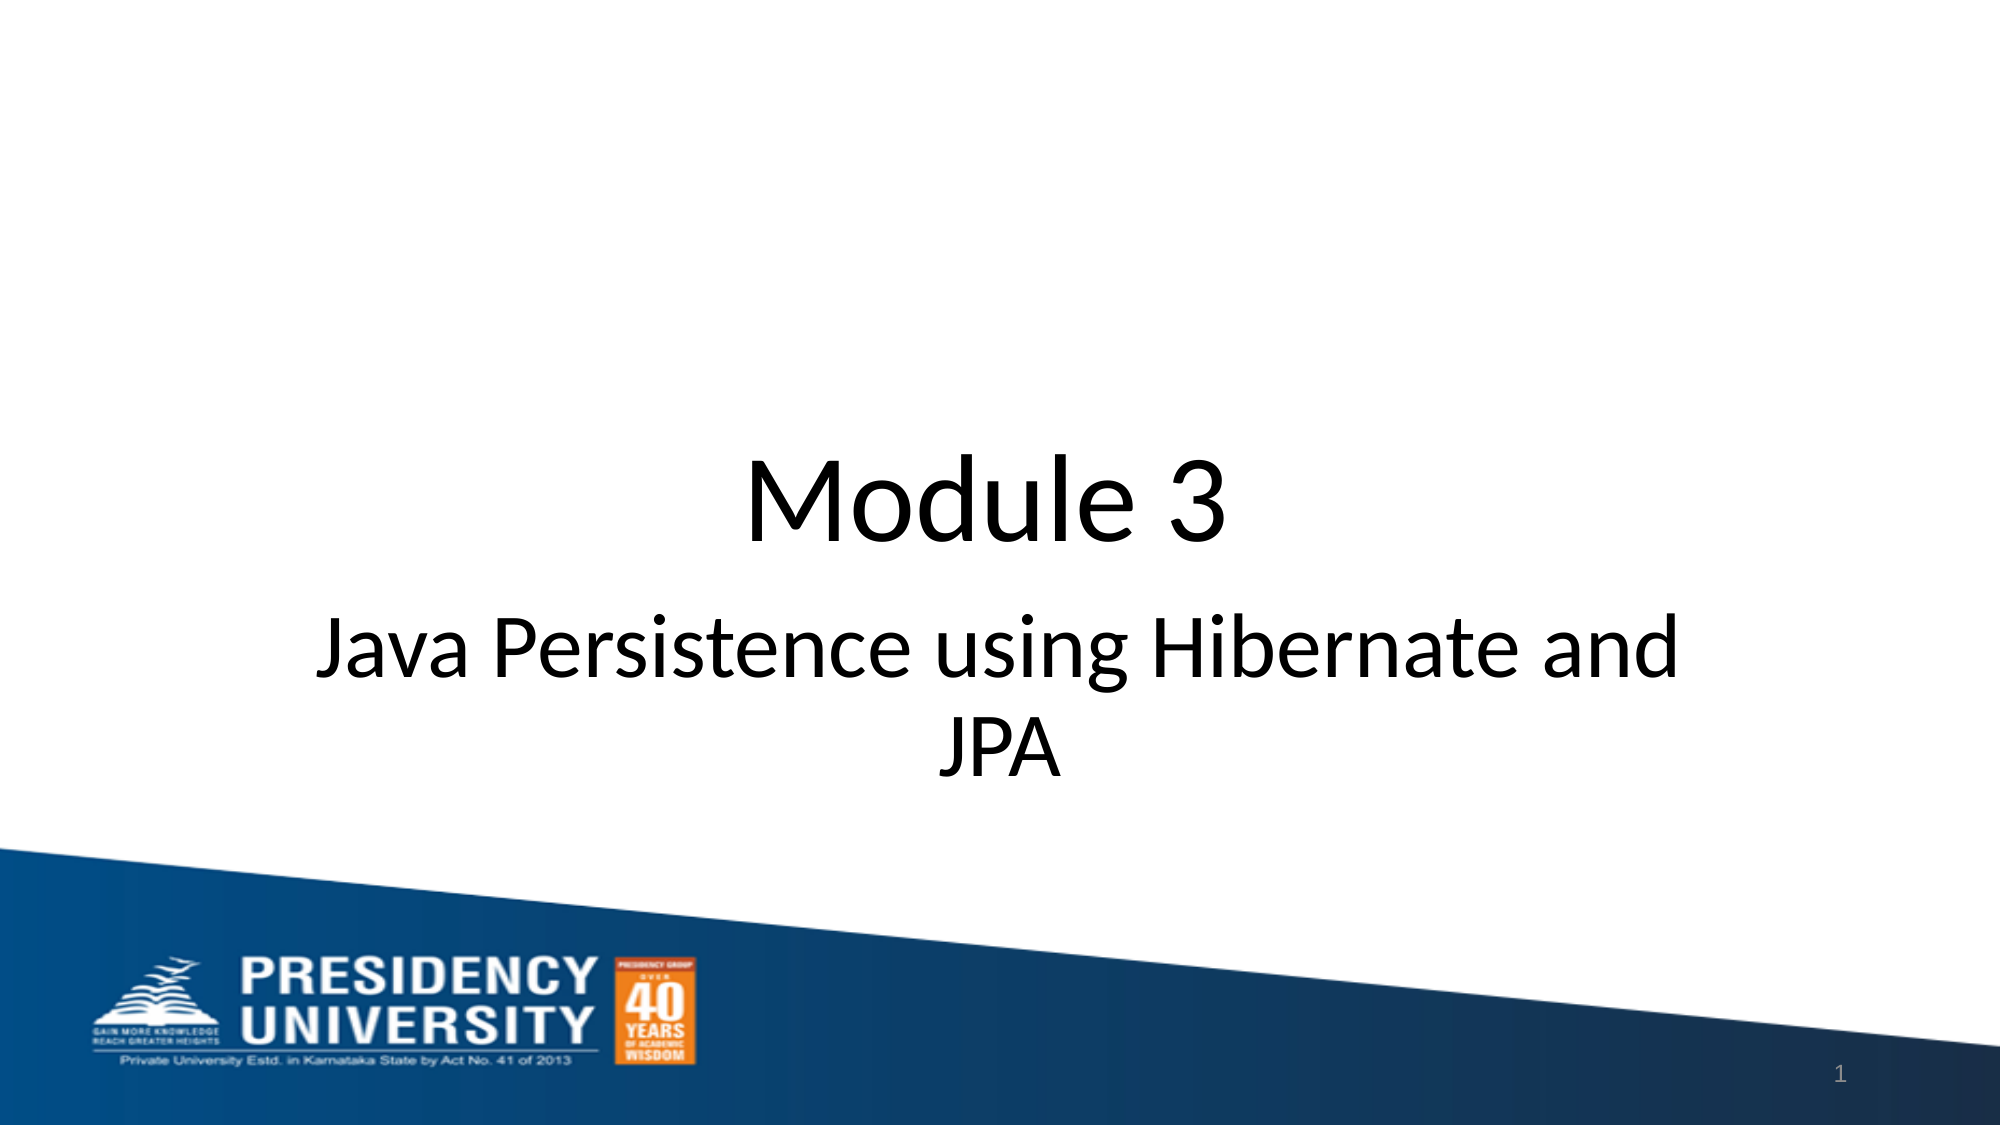

# Module 3
Java Persistence using Hibernate and JPA
1